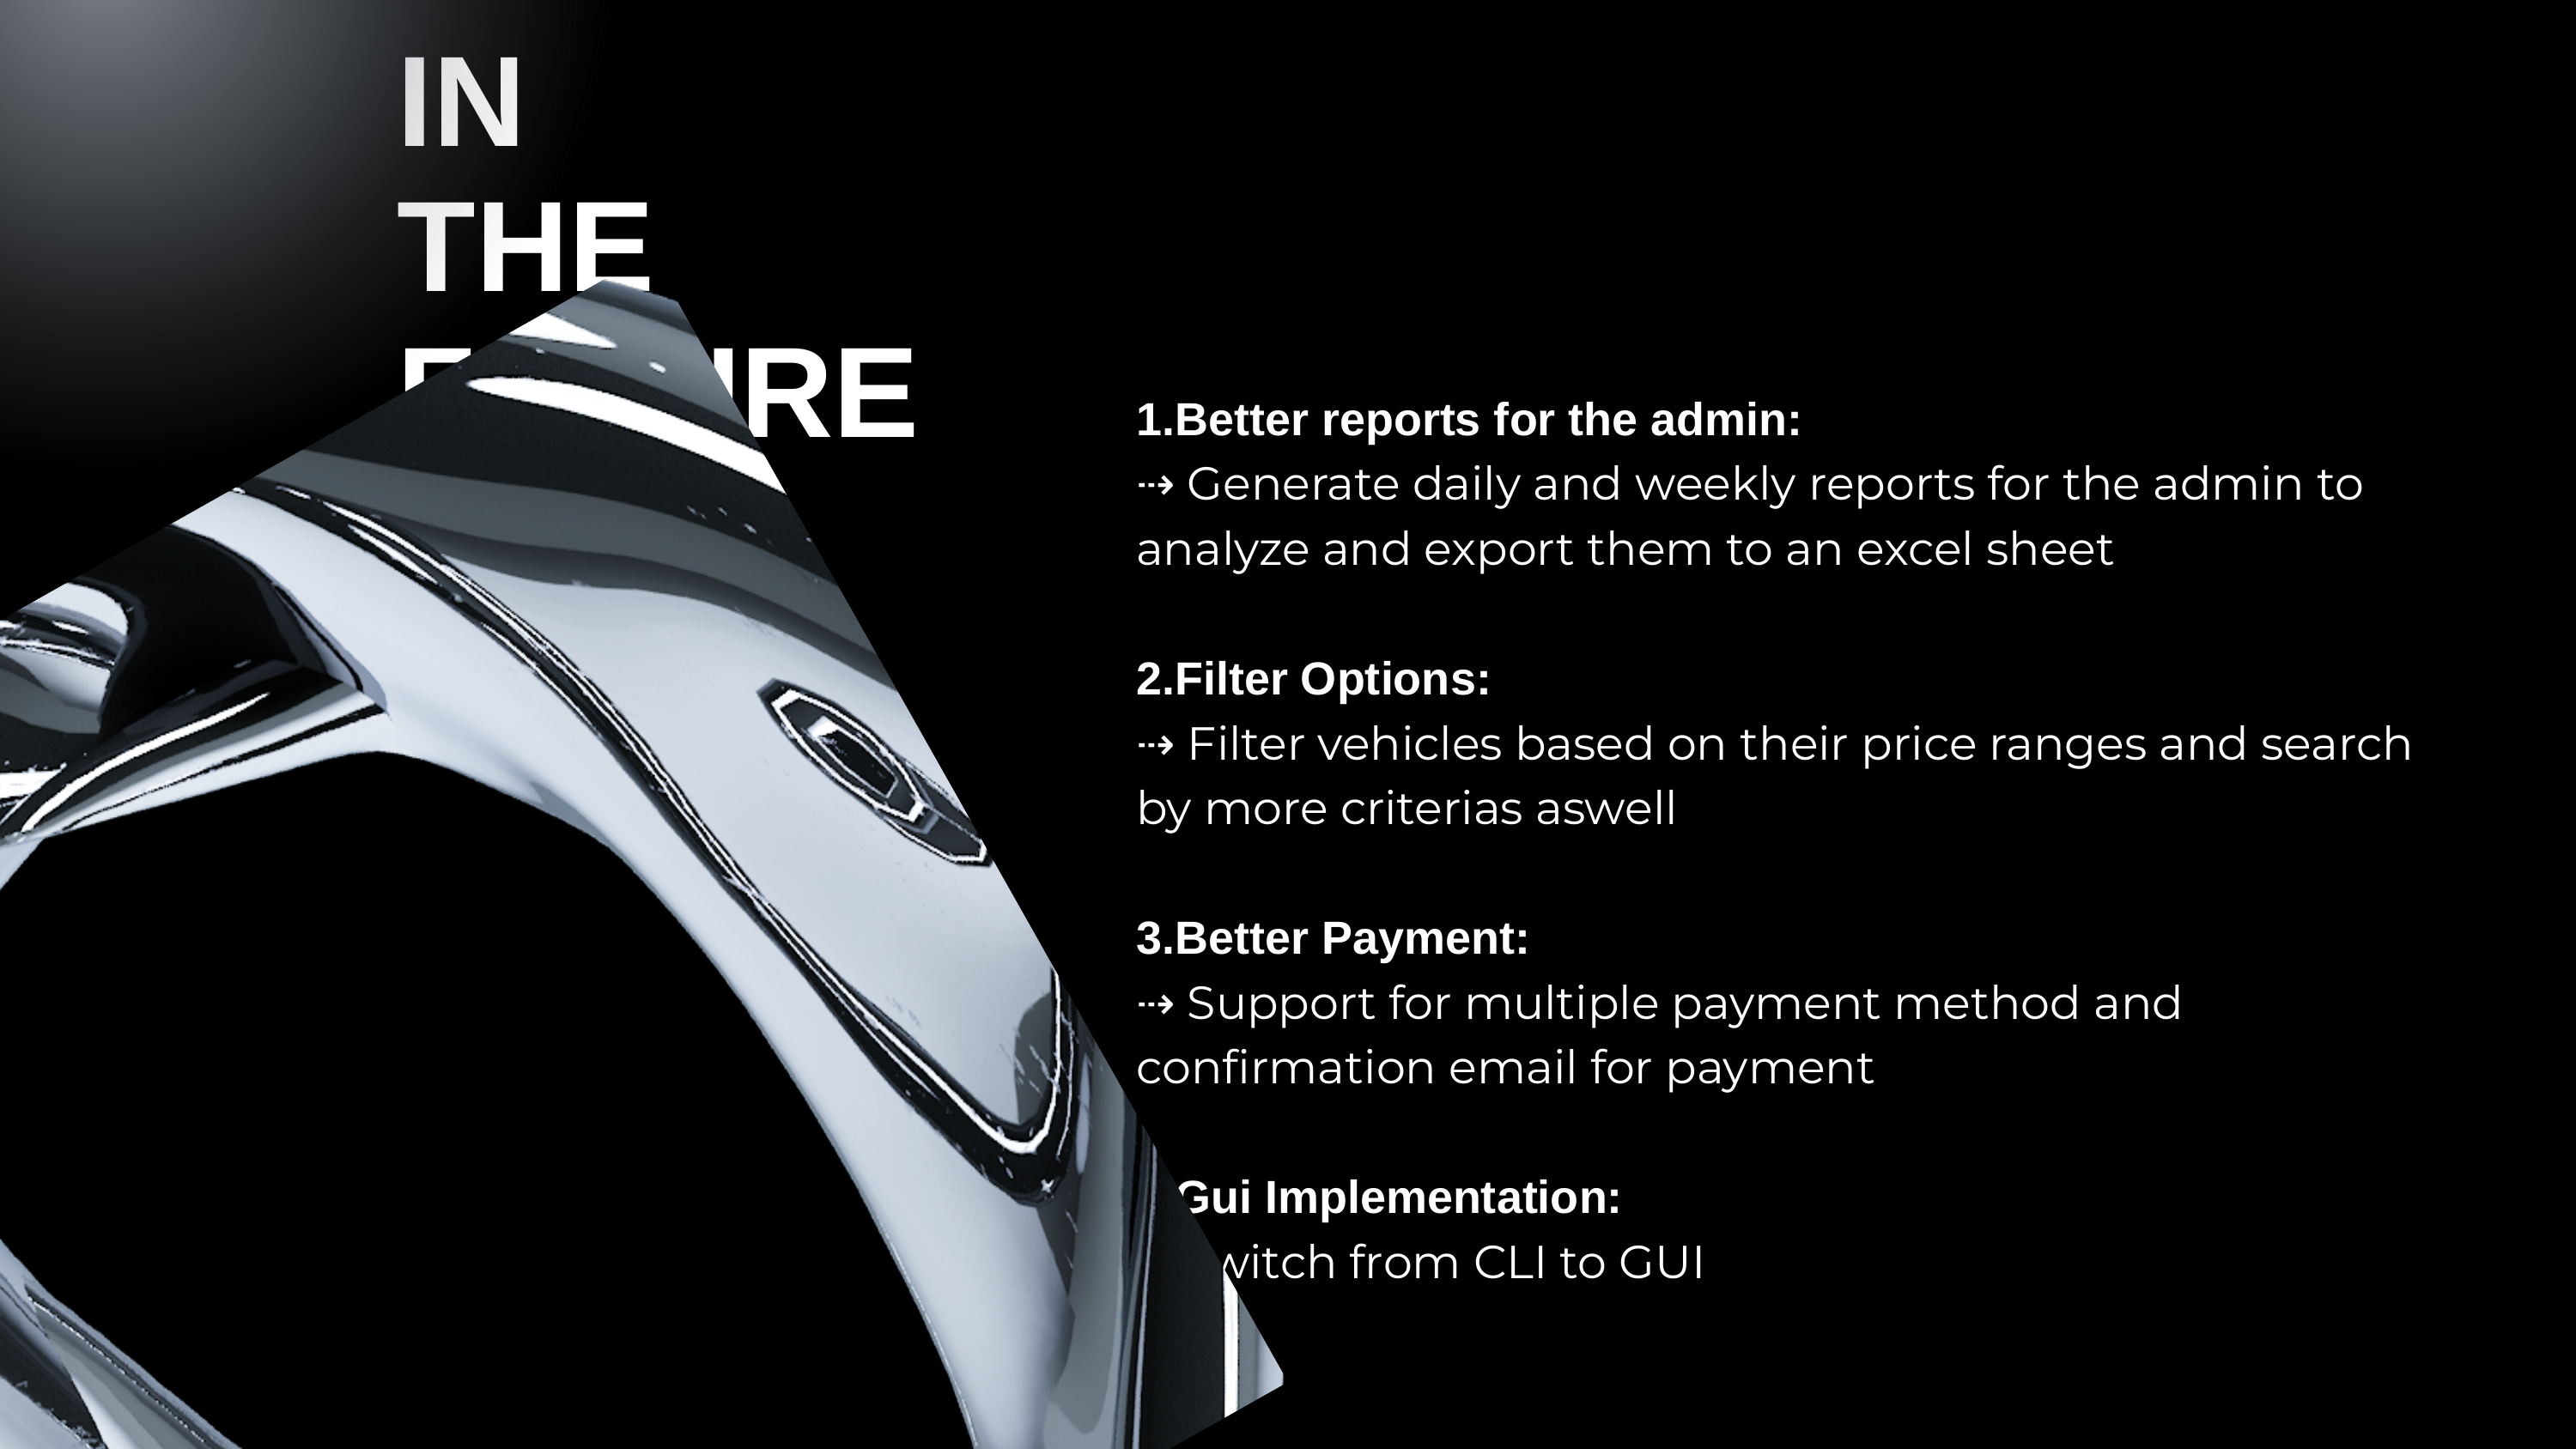

IN
THE
FUTURE
1.Better reports for the admin:
⇢ Generate daily and weekly reports for the admin to analyze and export them to an excel sheet

2.Filter Options:
⇢ Filter vehicles based on their price ranges and search by more criterias aswell

3.Better Payment:
⇢ Support for multiple payment method and confirmation email for payment

4.Gui Implementation:
⇢ switch from CLI to GUI